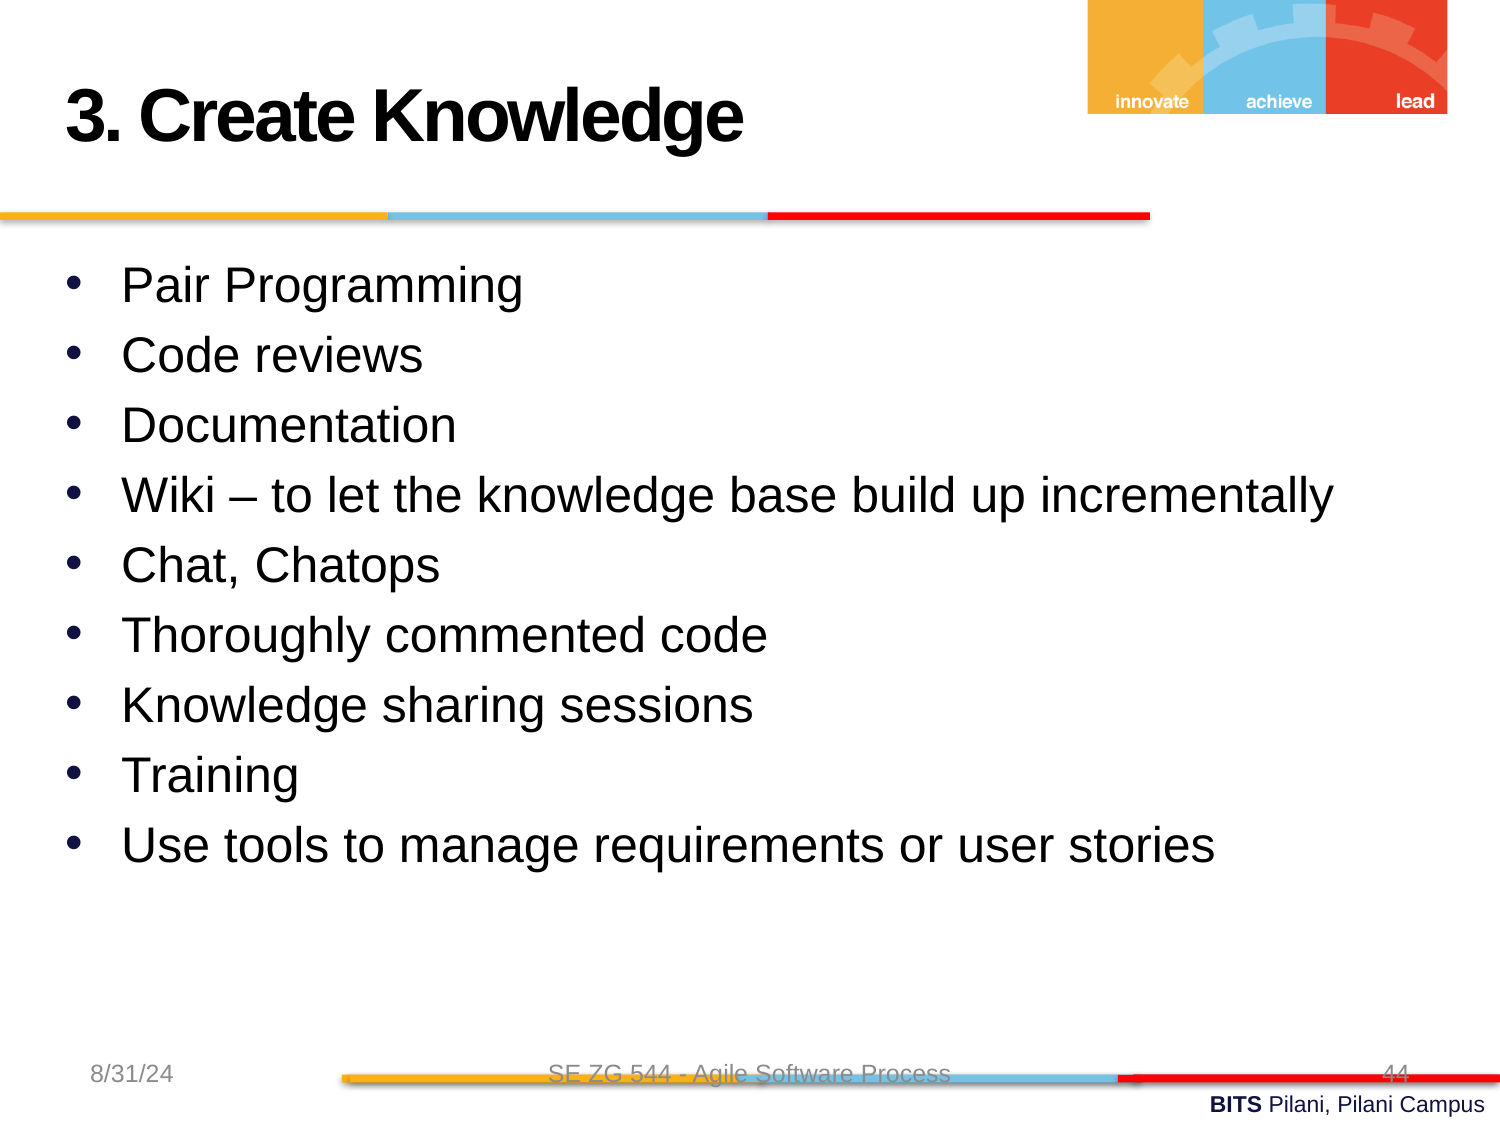

3. Create Knowledge
Pair Programming
Code reviews
Documentation
Wiki – to let the knowledge base build up incrementally
Chat, Chatops
Thoroughly commented code
Knowledge sharing sessions
Training
Use tools to manage requirements or user stories

8/31/24
SE ZG 544 - Agile Software Process
44